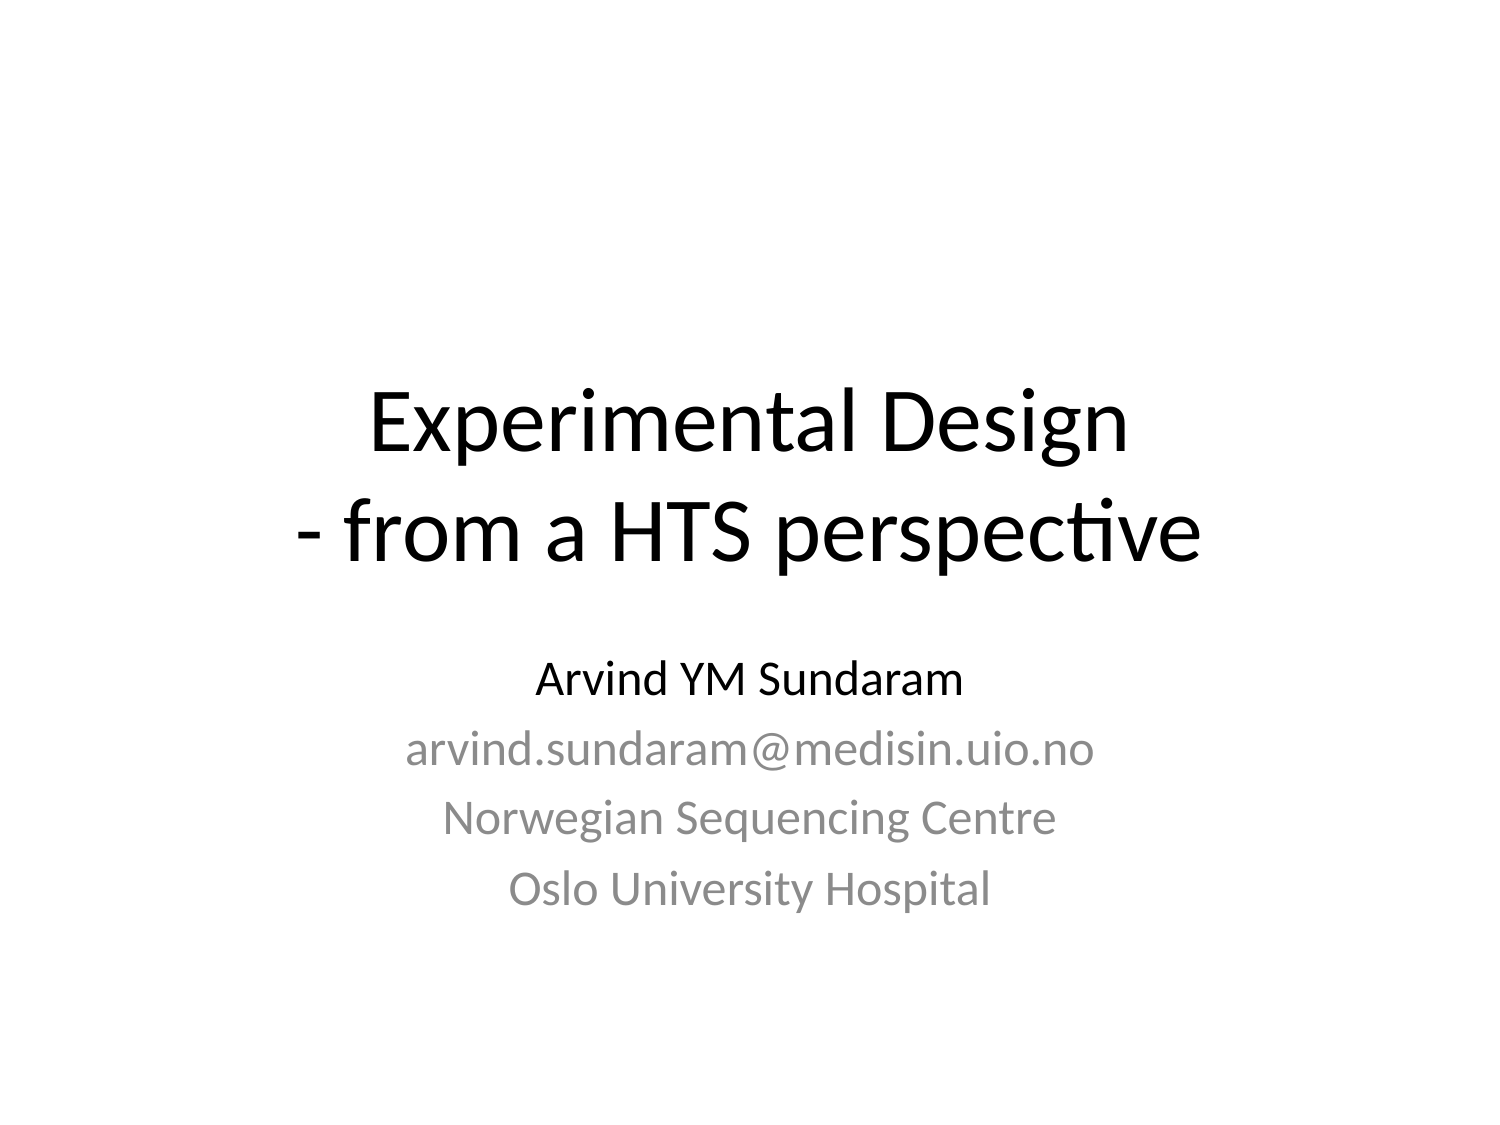

# Experimental Design - from a HTS perspective
Arvind YM Sundaram
arvind.sundaram@medisin.uio.no
Norwegian Sequencing Centre
Oslo University Hospital